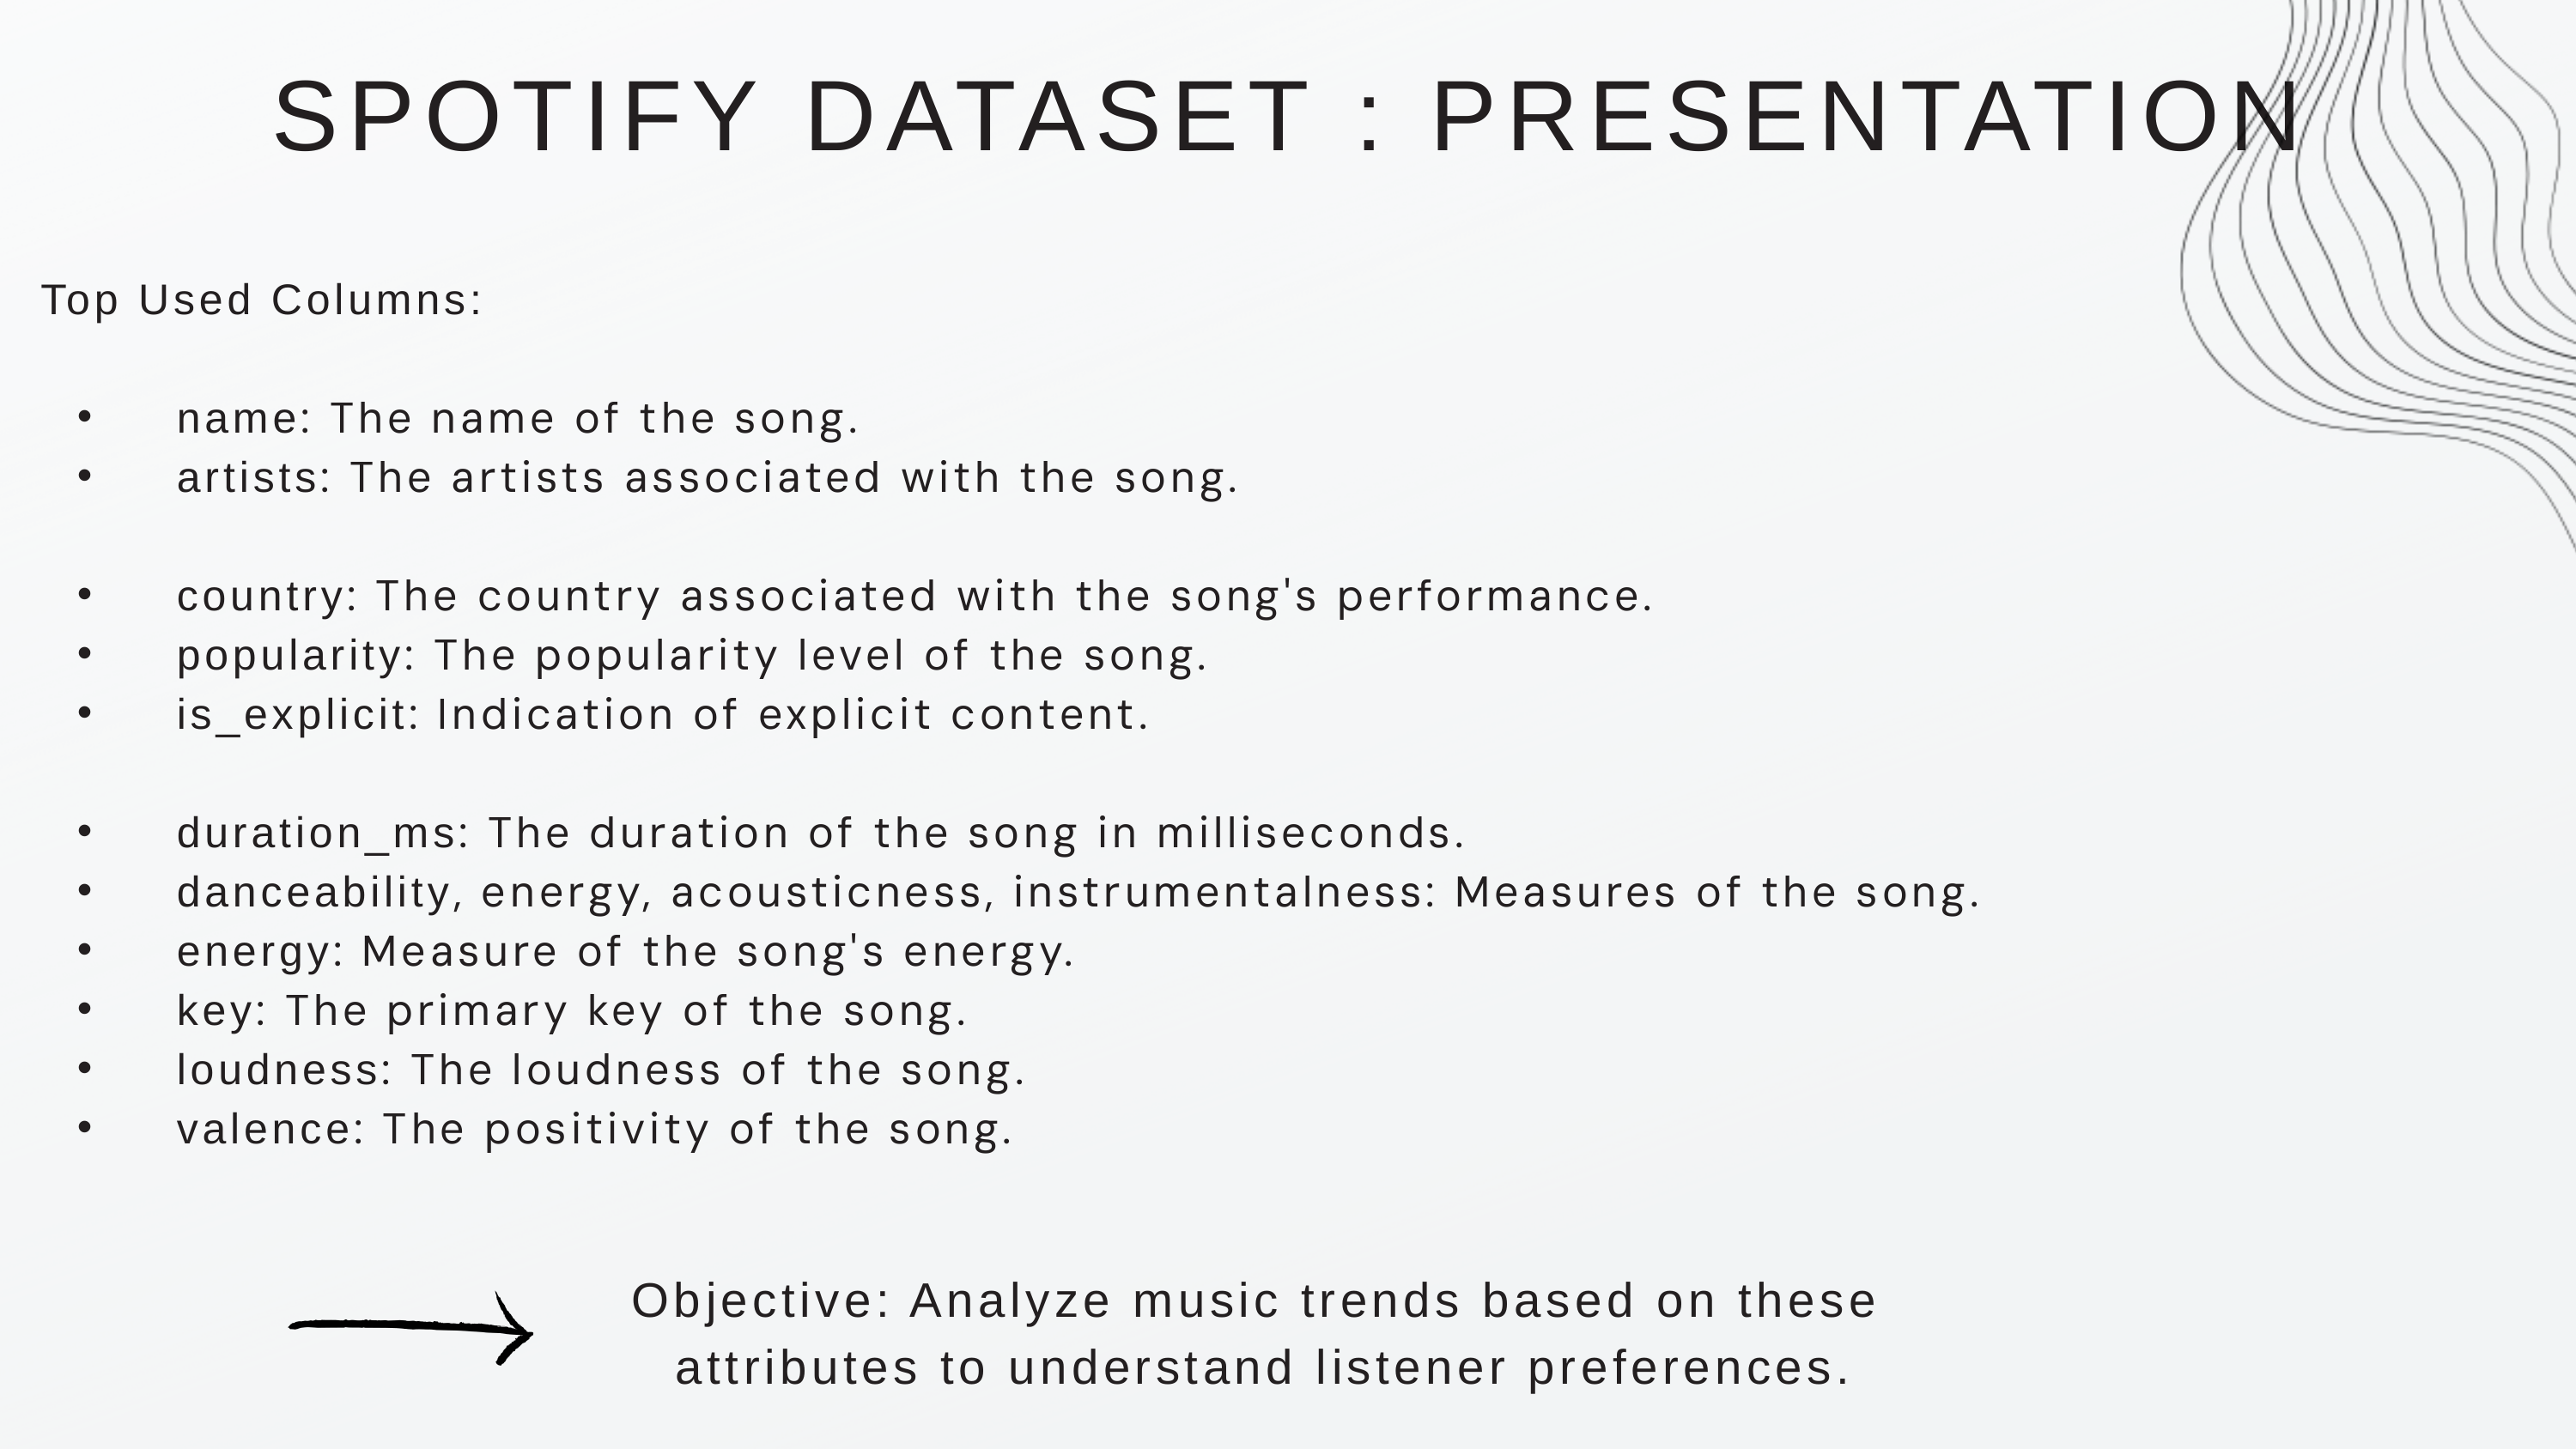

SPOTIFY DATASET : PRESENTATION
Top Used Columns:

    name: The name of the song.
    artists: The artists associated with the song.

    country: The country associated with the song's performance.
    popularity: The popularity level of the song.
    is_explicit: Indication of explicit content.

    duration_ms: The duration of the song in milliseconds.
    danceability, energy, acousticness, instrumentalness: Measures of the song.
    energy: Measure of the song's energy.
    key: The primary key of the song.
    loudness: The loudness of the song.
    valence: The positivity of the song.
Objective: Analyze music trends based on these
attributes to understand listener preferences.